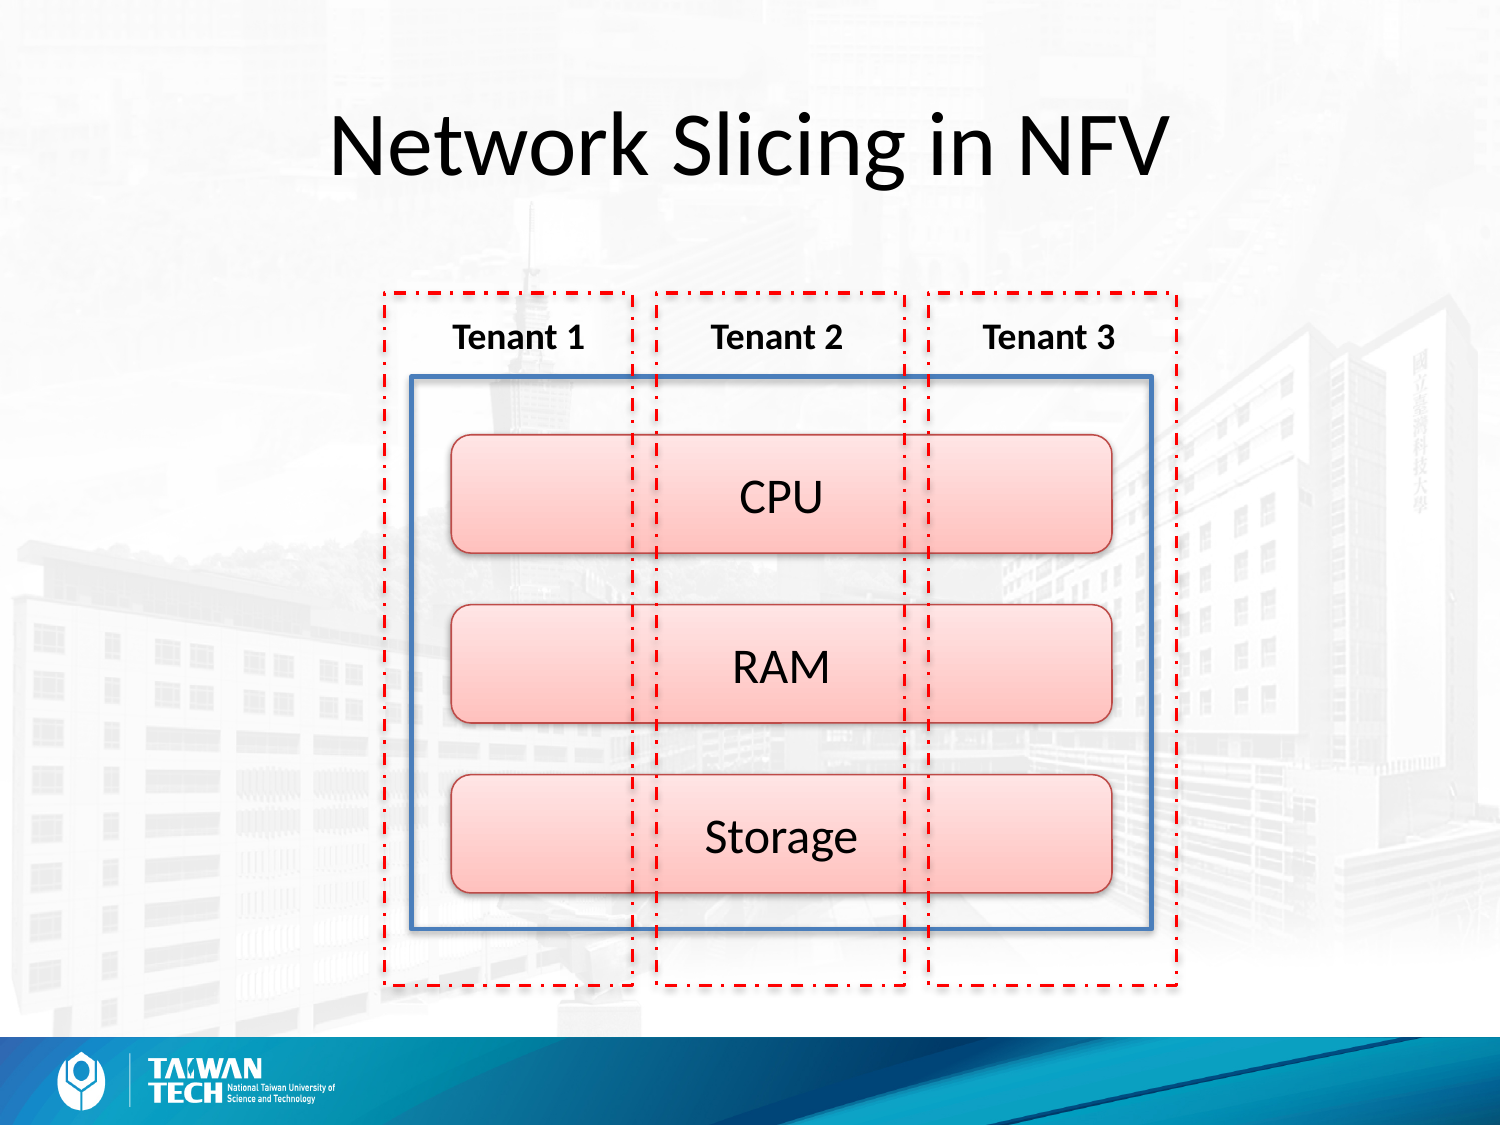

# Network Slicing in NFV

Tenant 1
Tenant 2
Tenant 3

CPU
RAM
Storage